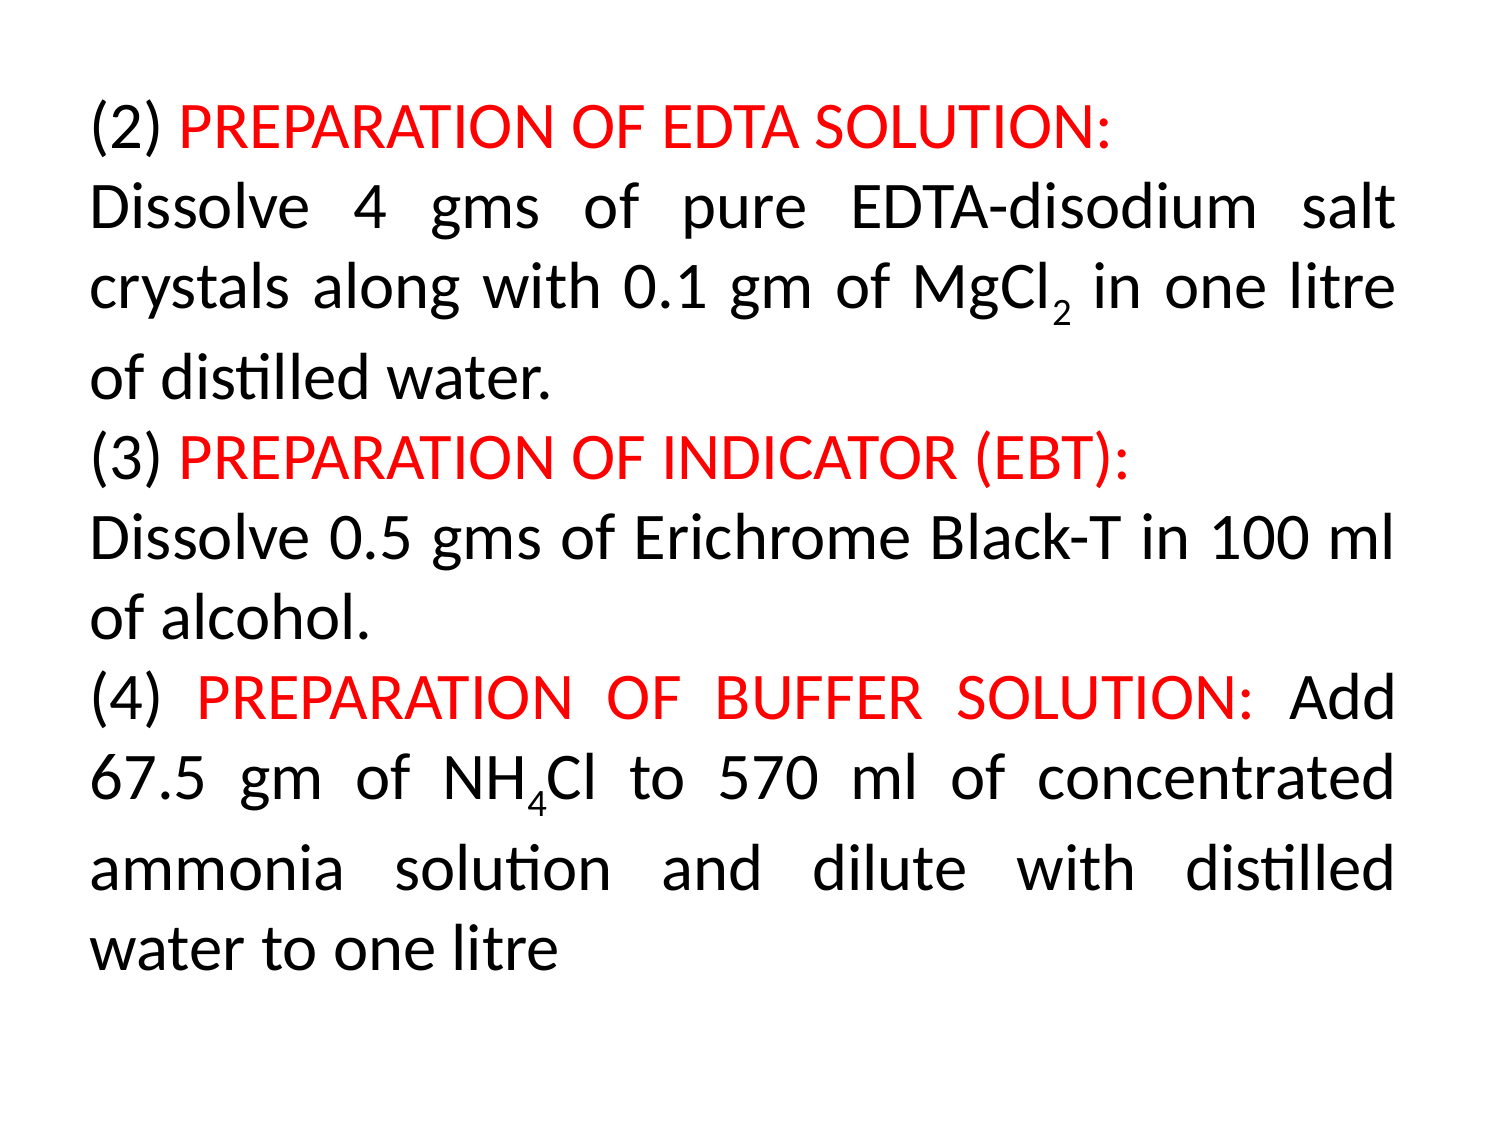

(2) PREPARATION OF EDTA SOLUTION:
Dissolve 4 gms of pure EDTA-disodium salt crystals along with 0.1 gm of MgCl2 in one litre of distilled water.
(3) PREPARATION OF INDICATOR (EBT):
Dissolve 0.5 gms of Erichrome Black-T in 100 ml of alcohol.
(4) PREPARATION OF BUFFER SOLUTION: Add 67.5 gm of NH4Cl to 570 ml of concentrated ammonia solution and dilute with distilled water to one litre